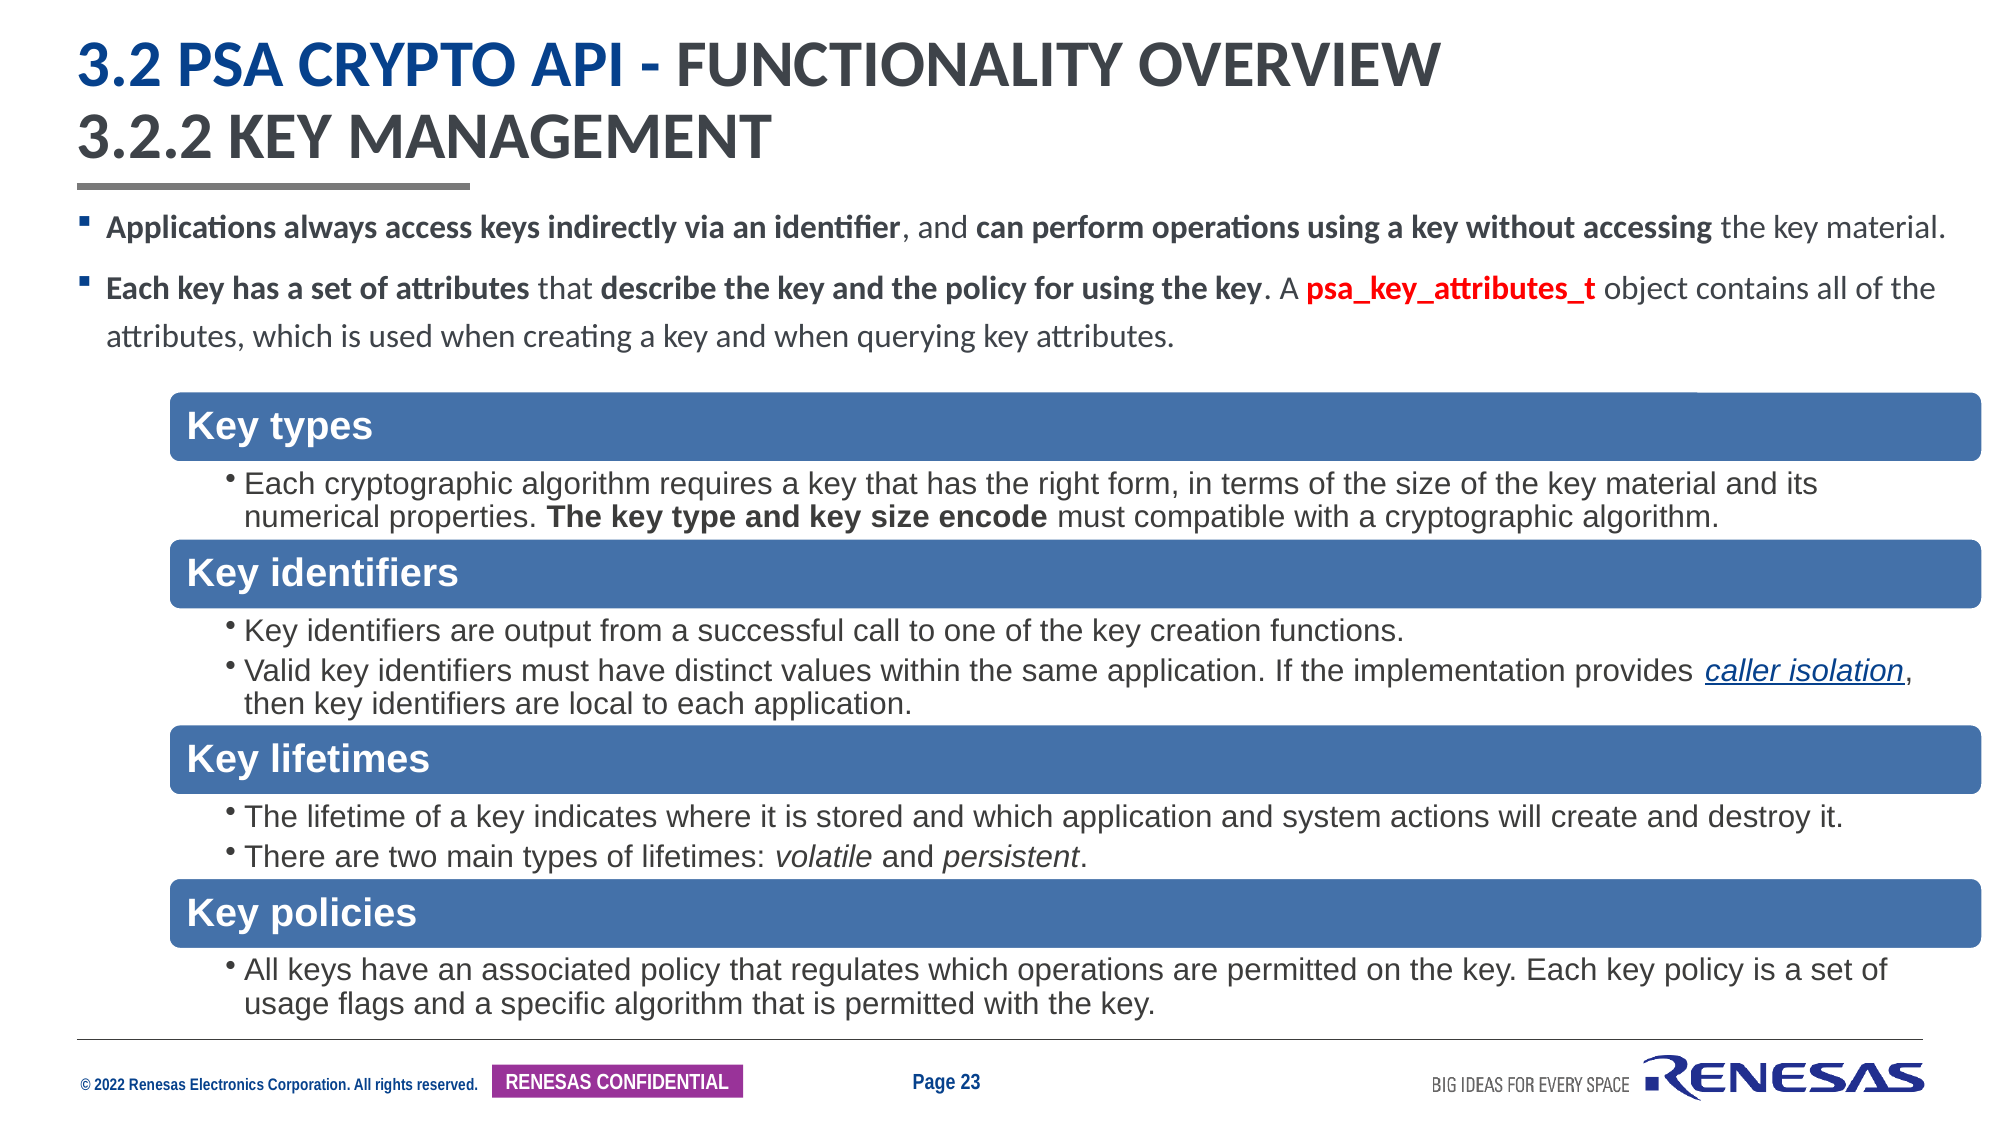

# 3.2 psa crypto api - Functionality overview 3.2.2 Key management
Applications always access keys indirectly via an identifier, and can perform operations using a key without accessing the key material.
Each key has a set of attributes that describe the key and the policy for using the key. A psa_key_attributes_t object contains all of the attributes, which is used when creating a key and when querying key attributes.
Key types
Each cryptographic algorithm requires a key that has the right form, in terms of the size of the key material and its numerical properties. The key type and key size encode must compatible with a cryptographic algorithm.
Key identifiers
Key identifiers are output from a successful call to one of the key creation functions.
Valid key identifiers must have distinct values within the same application. If the implementation provides caller isolation, then key identifiers are local to each application.
Key lifetimes
The lifetime of a key indicates where it is stored and which application and system actions will create and destroy it.
There are two main types of lifetimes: volatile and persistent.
Key policies
All keys have an associated policy that regulates which operations are permitted on the key. Each key policy is a set of usage flags and a specific algorithm that is permitted with the key.